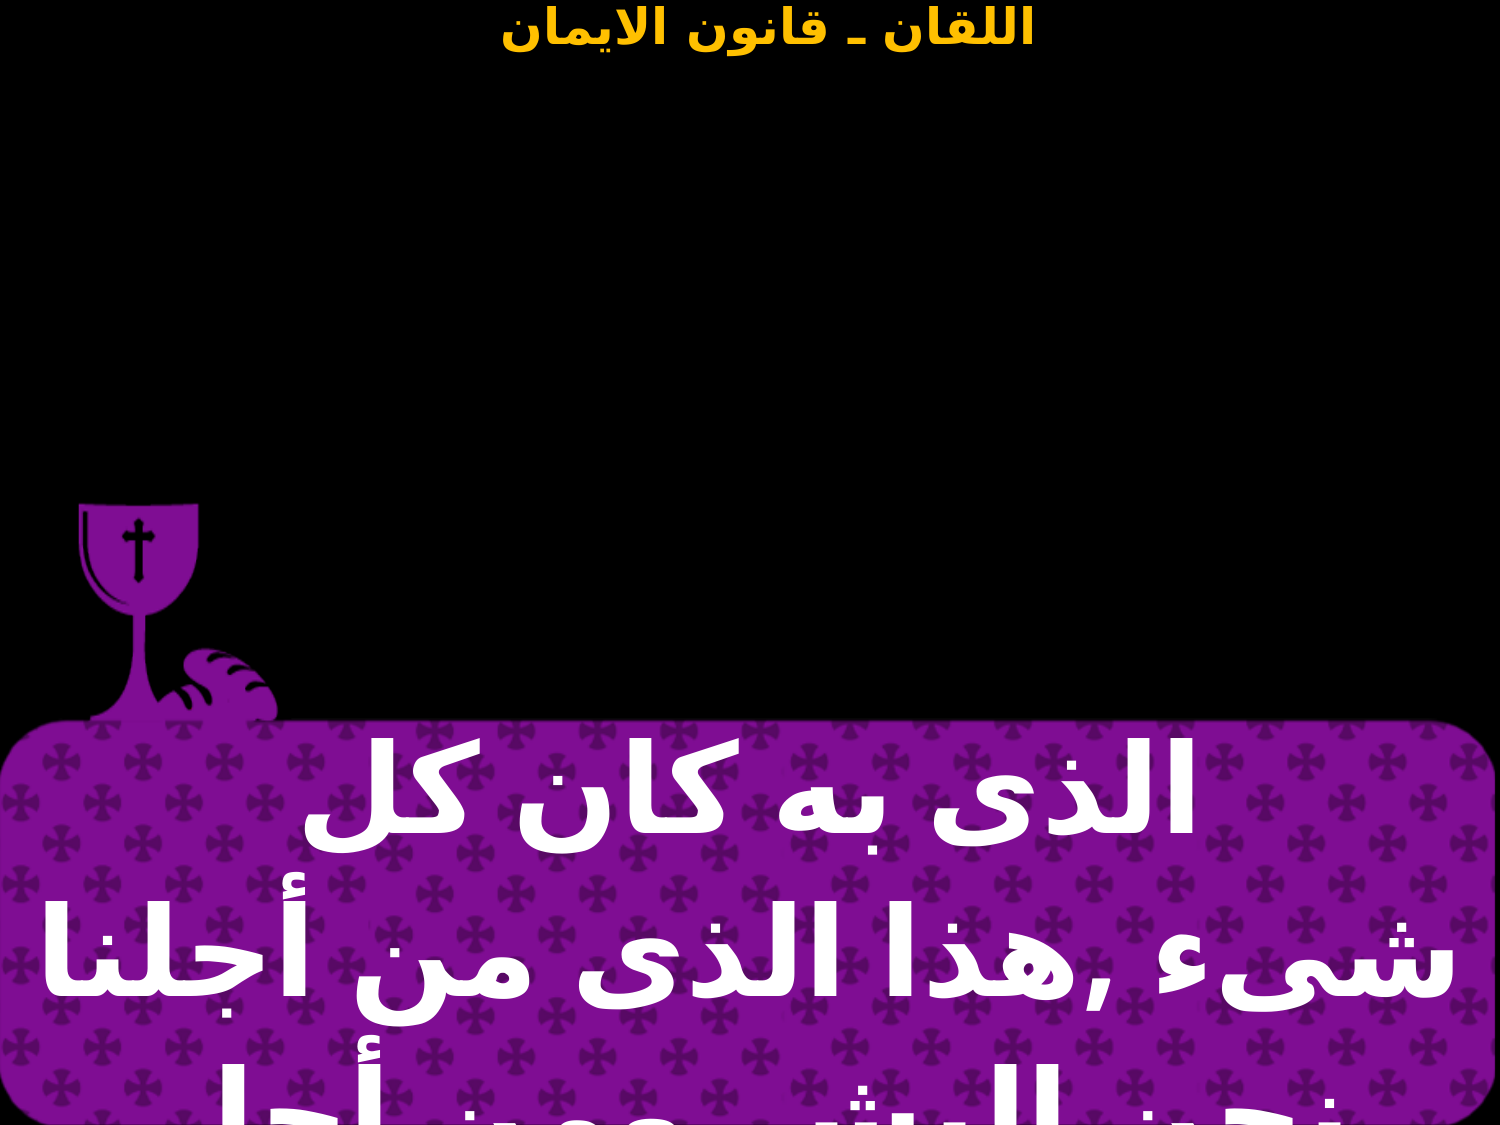

| الذى به كان كل شىء ,هذا الذى من أجلنا نحن البشر ومن أجل خلاصنا |
| --- |